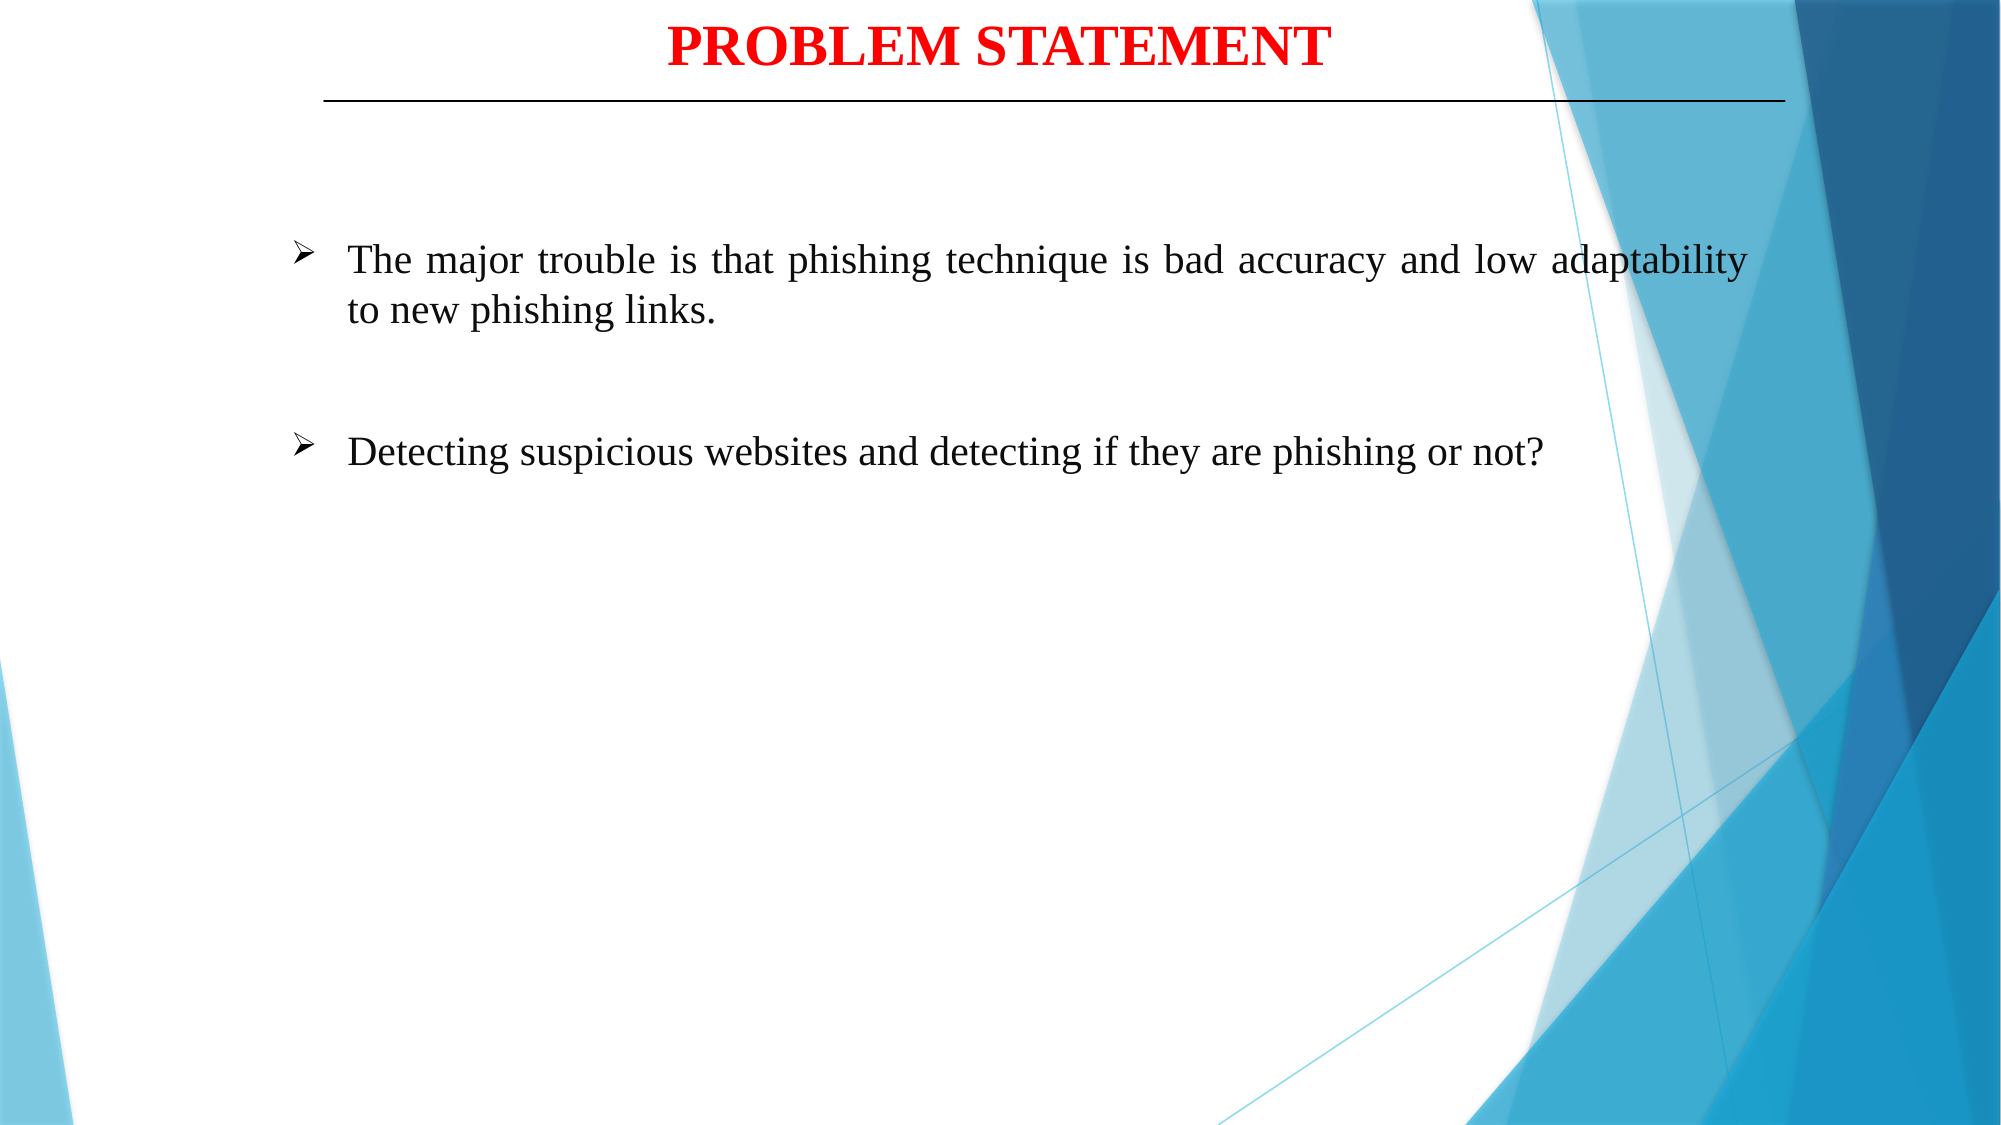

PROBLEM STATEMENT

The major trouble is that phishing technique is bad accuracy and low adaptability to new phishing links.

Detecting suspicious websites and detecting if they are phishing or not?